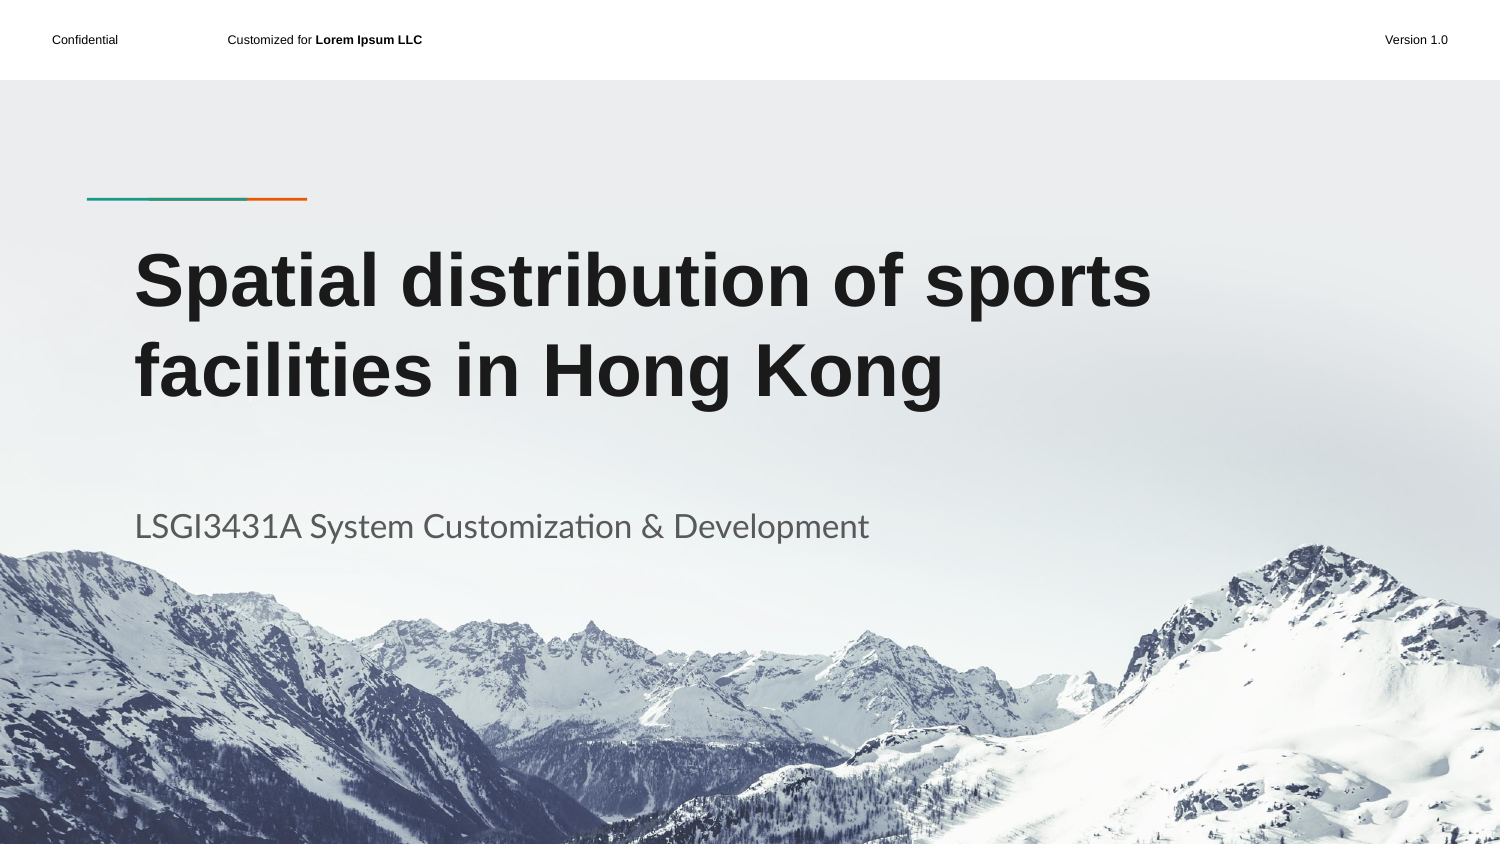

# Spatial distribution of sports facilities in Hong Kong

LSGI3431A System Customization & Development